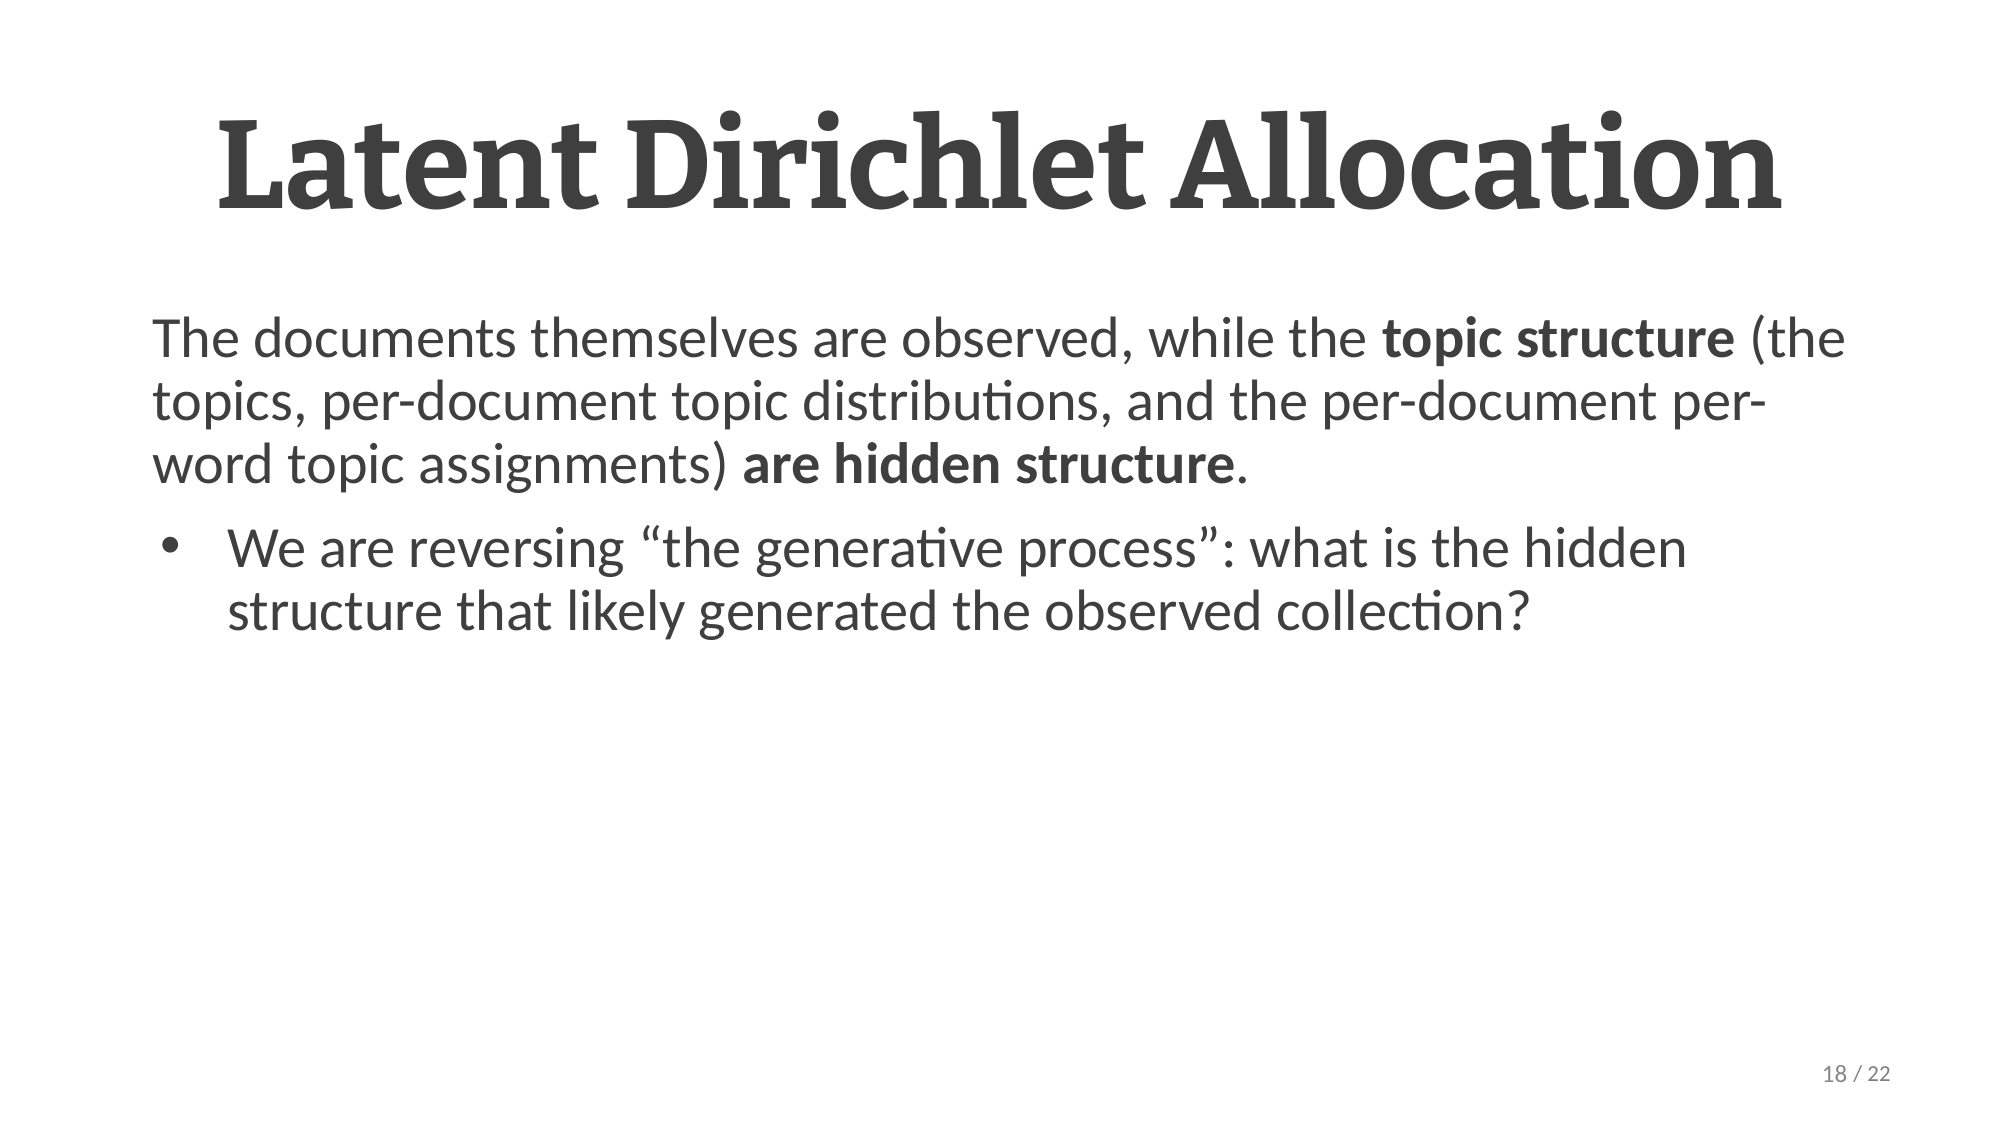

# Latent Dirichlet Allocation
The documents themselves are observed, while the topic structure (the topics, per-document topic distributions, and the per-document per-word topic assignments) are hidden structure.
We are reversing “the generative process”: what is the hidden structure that likely generated the observed collection?

18